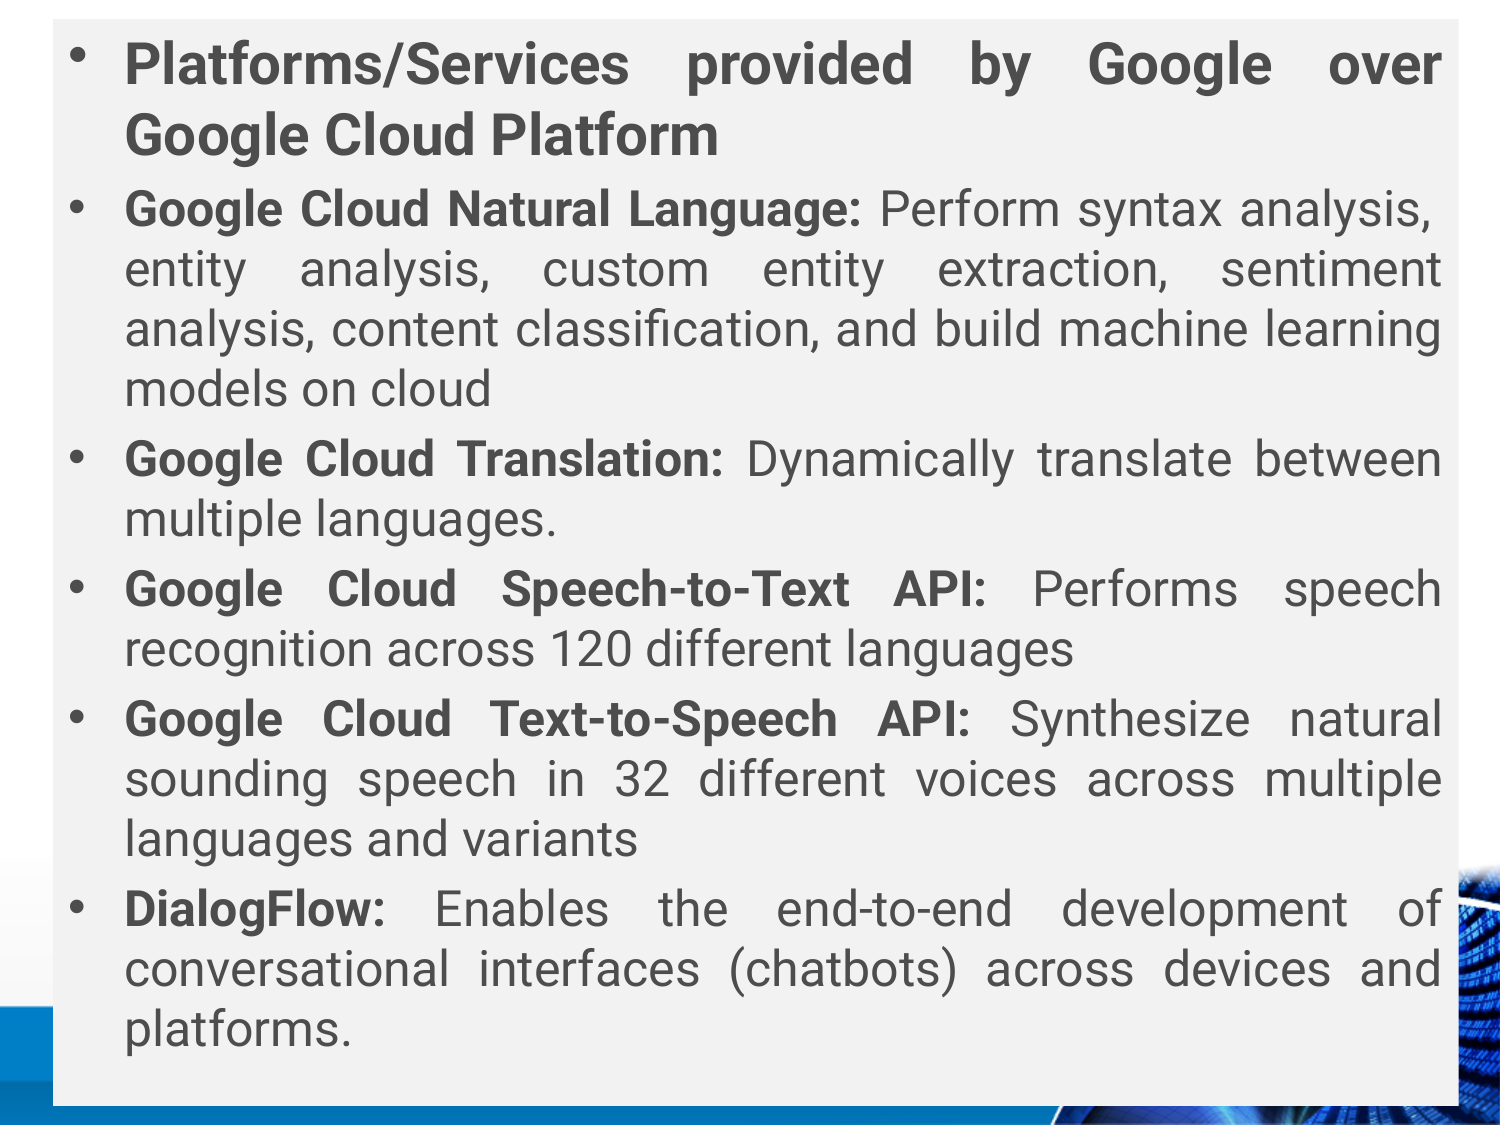

Platforms/Services provided by Google over Google Cloud Platform
Google Cloud Natural Language: Perform syntax analysis,  entity analysis, custom entity extraction, sentiment analysis, content classification, and build machine learning models on cloud
Google Cloud Translation: Dynamically translate between multiple languages.
Google Cloud Speech-to-Text API: Performs speech recognition across 120 different languages
Google Cloud Text-to-Speech API: Synthesize natural sounding speech in 32 different voices across multiple languages and variants
DialogFlow: Enables the end-to-end development of conversational interfaces (chatbots) across devices and platforms.